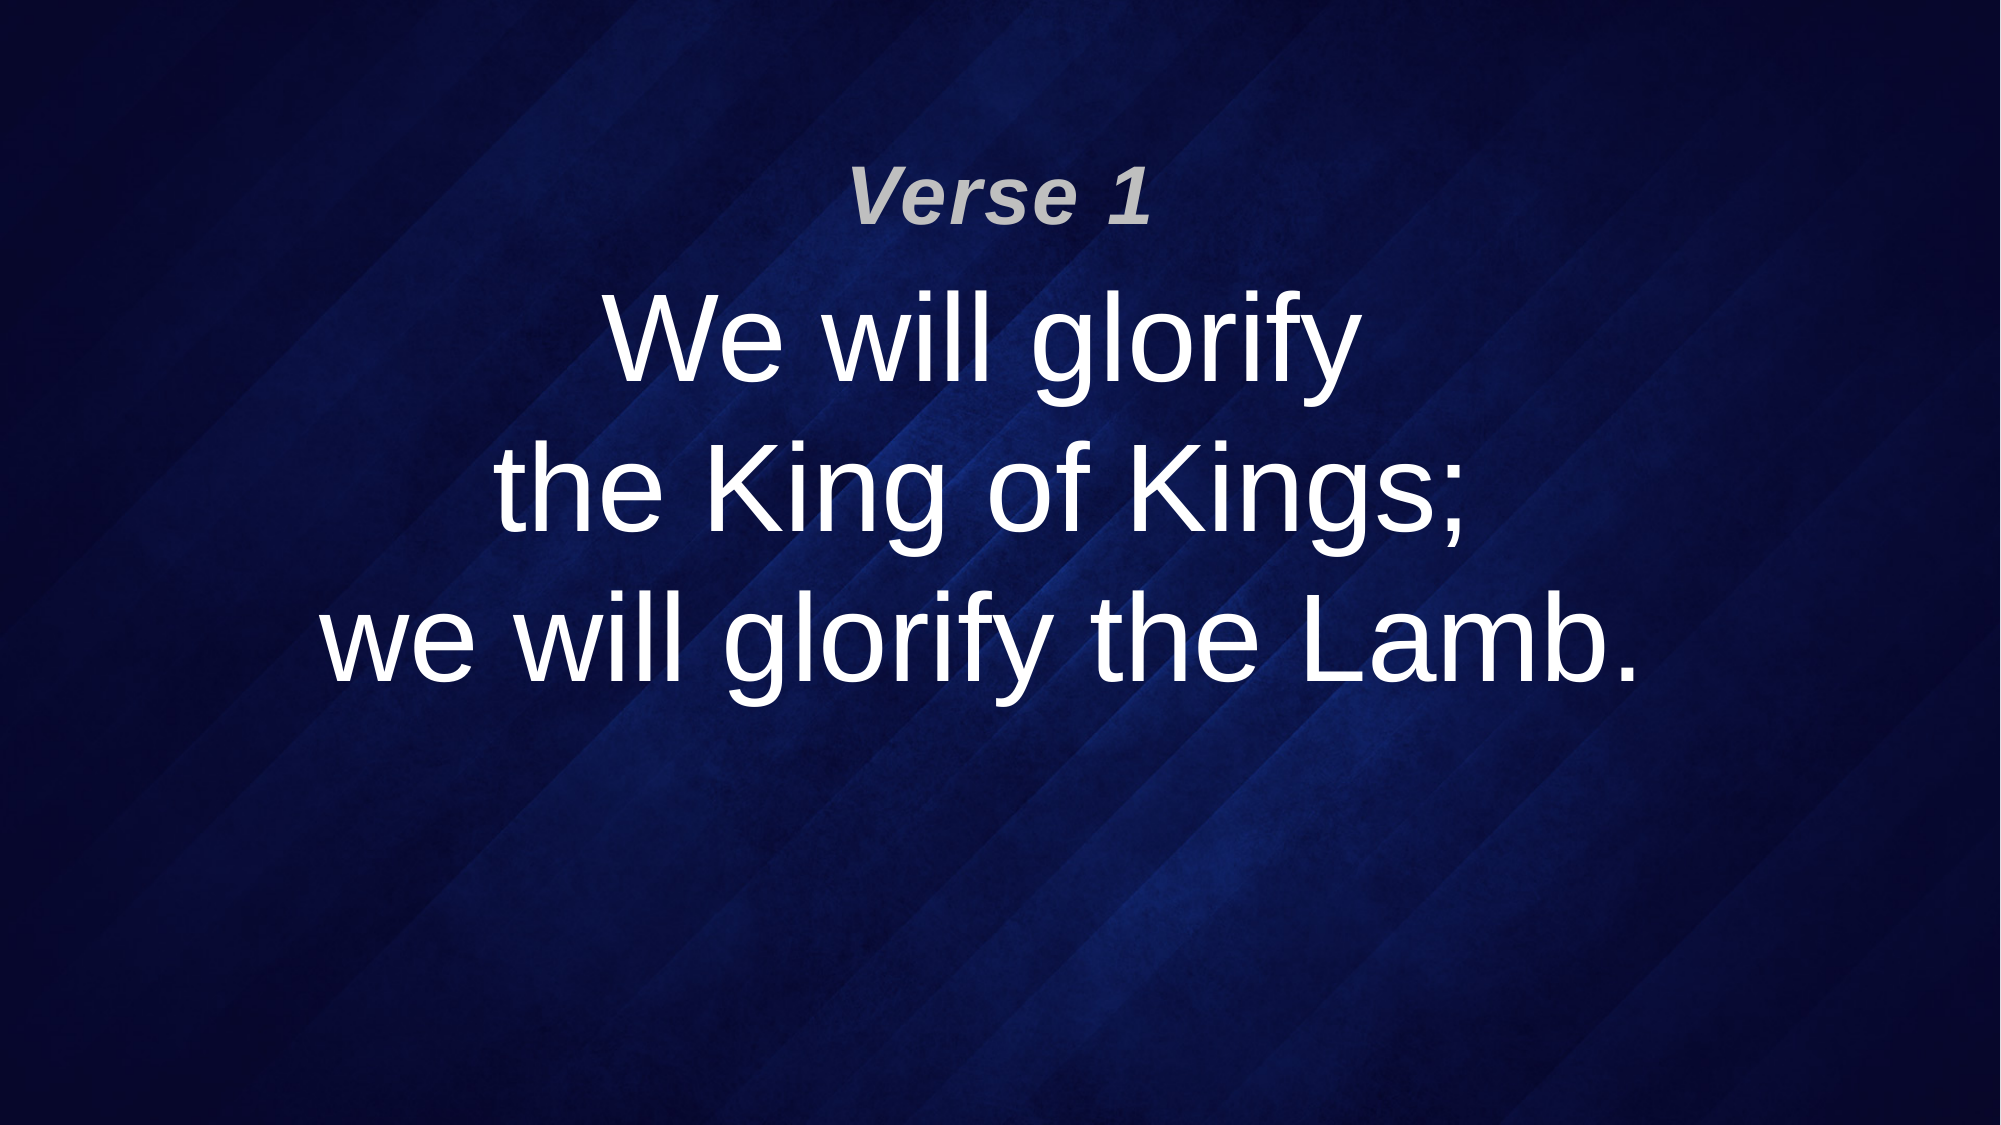

Verse 1
# We will glorify the King of Kings; we will glorify the Lamb.